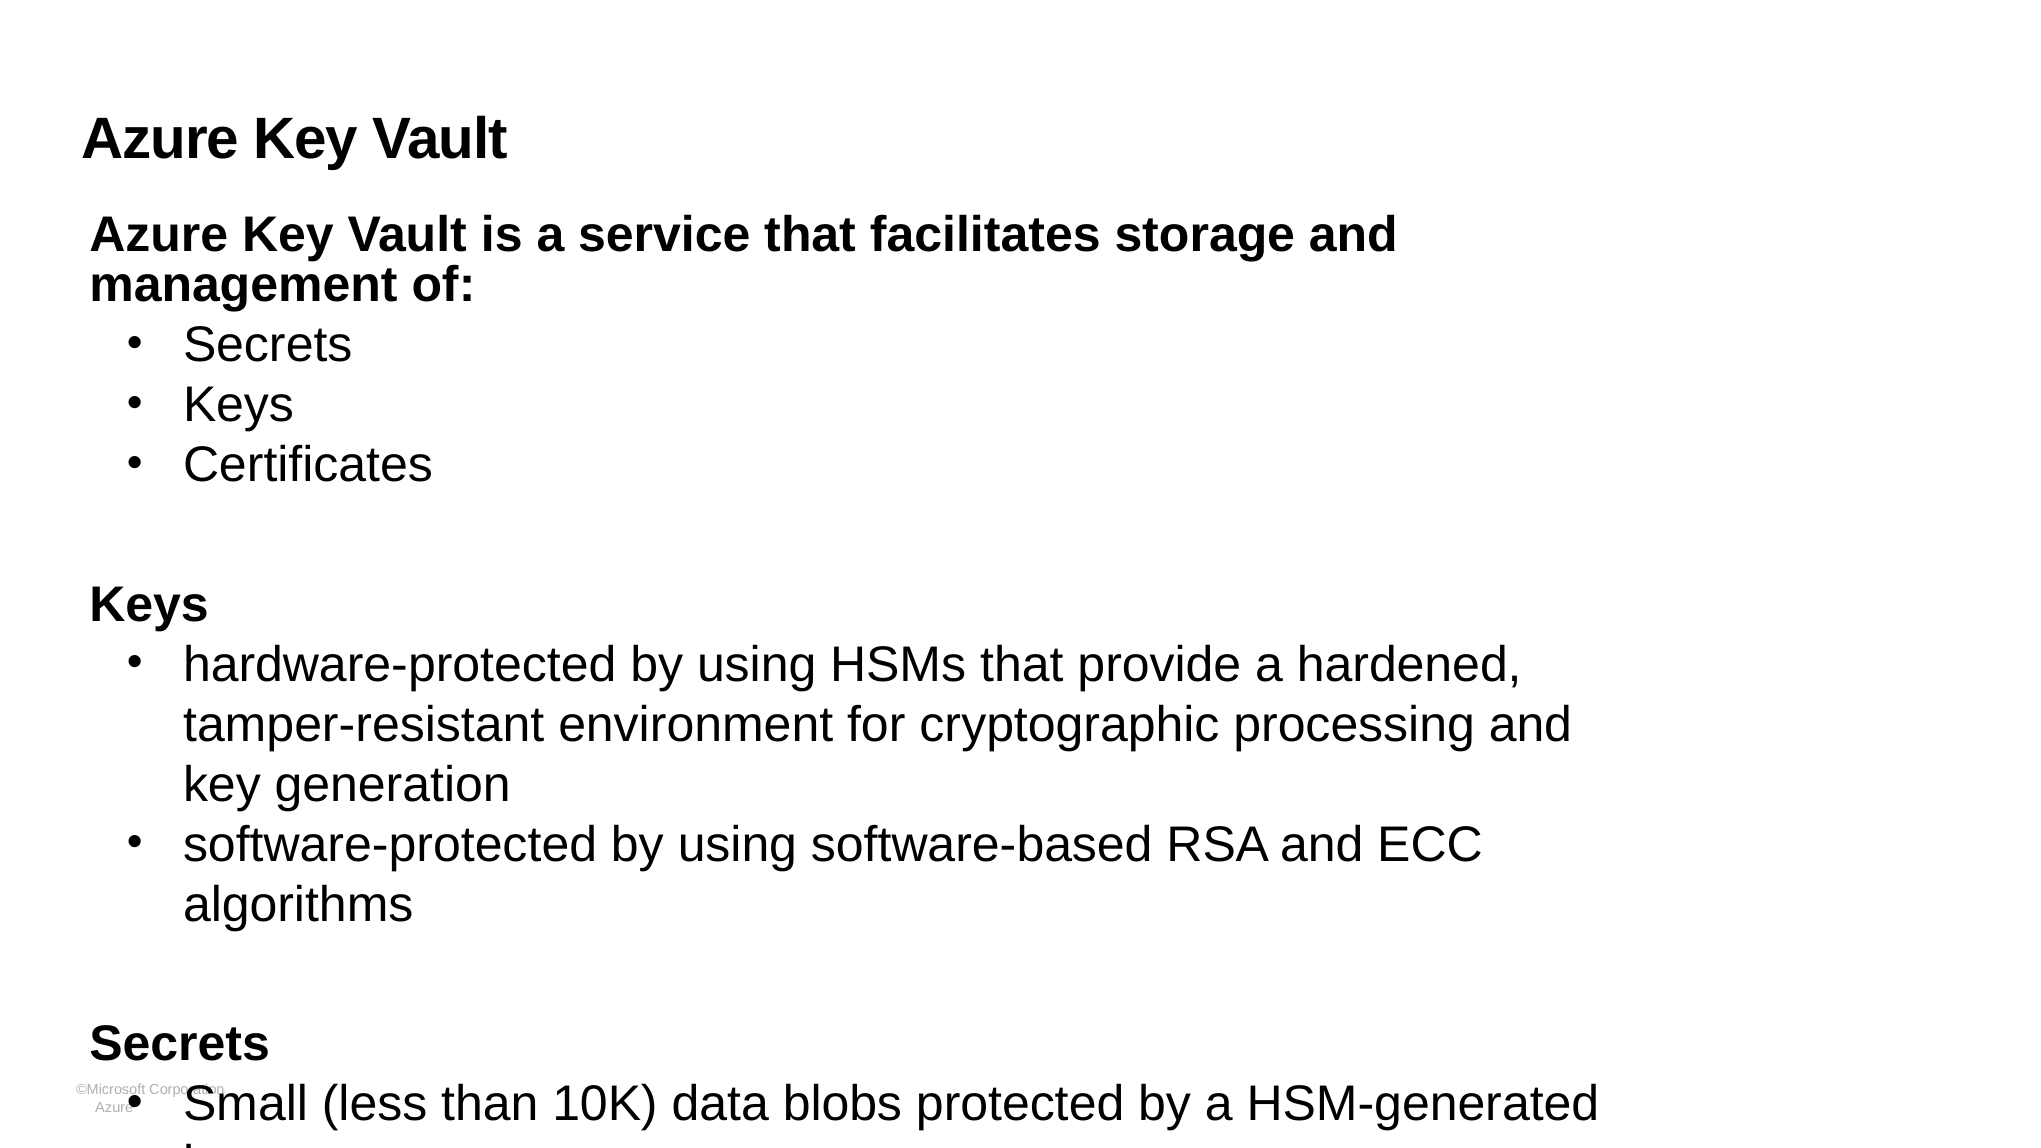

# Azure Key Vault
Azure Key Vault is a service that facilitates storage and management of:
Secrets
Keys
Certificates

Keys
hardware-protected by using HSMs that provide a hardened, tamper-resistant environment for cryptographic processing and key generation
software-protected by using software-based RSA and ECC algorithms

Secrets
Small (less than 10K) data blobs protected by a HSM-generated key